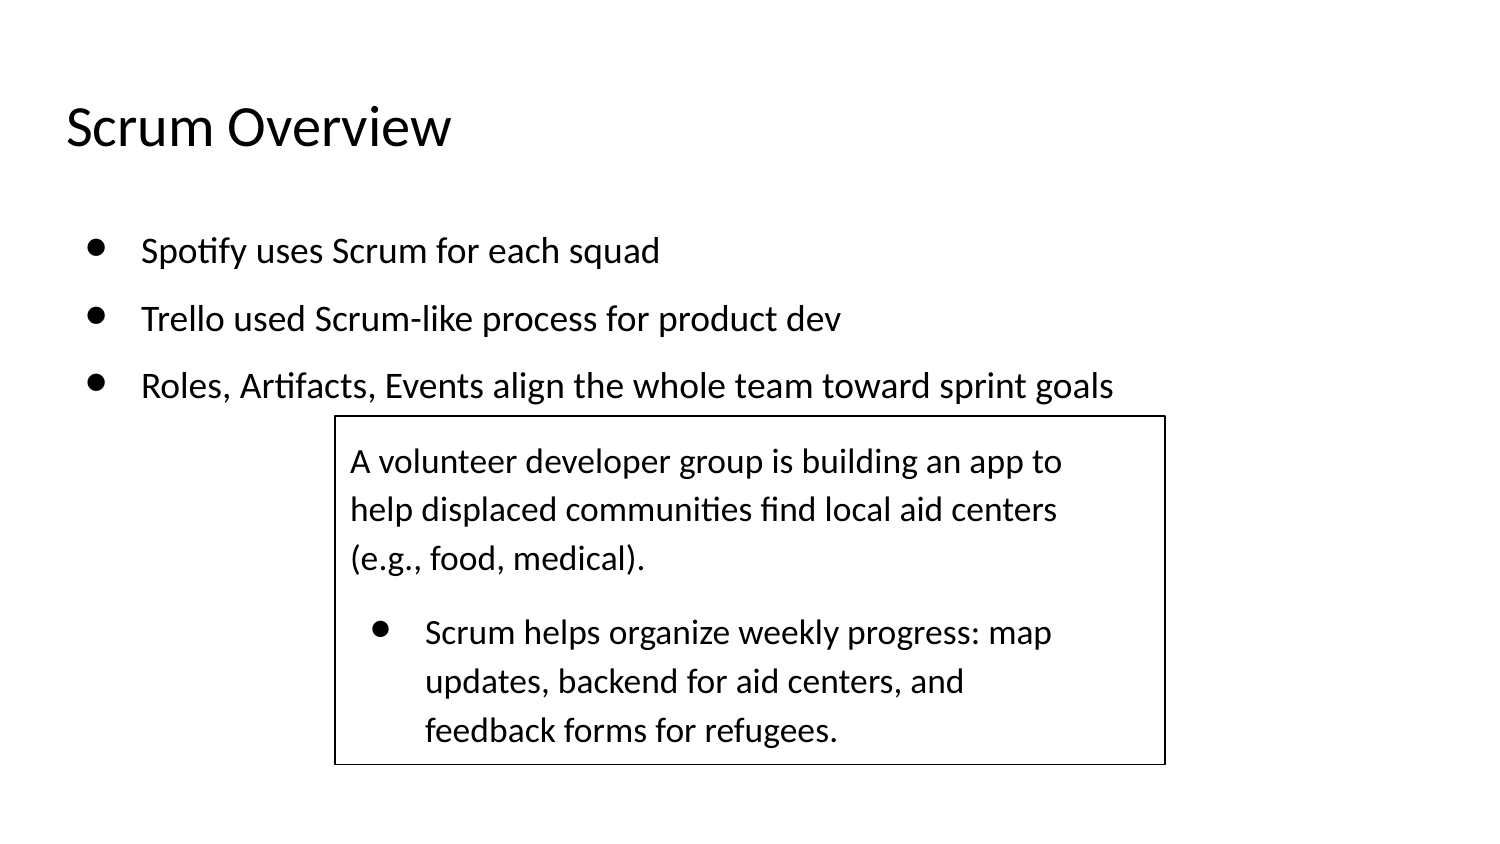

# Scrum Overview
Spotify uses Scrum for each squad
Trello used Scrum-like process for product dev
Roles, Artifacts, Events align the whole team toward sprint goals
A volunteer developer group is building an app to help displaced communities find local aid centers (e.g., food, medical).
Scrum helps organize weekly progress: map updates, backend for aid centers, and feedback forms for refugees.